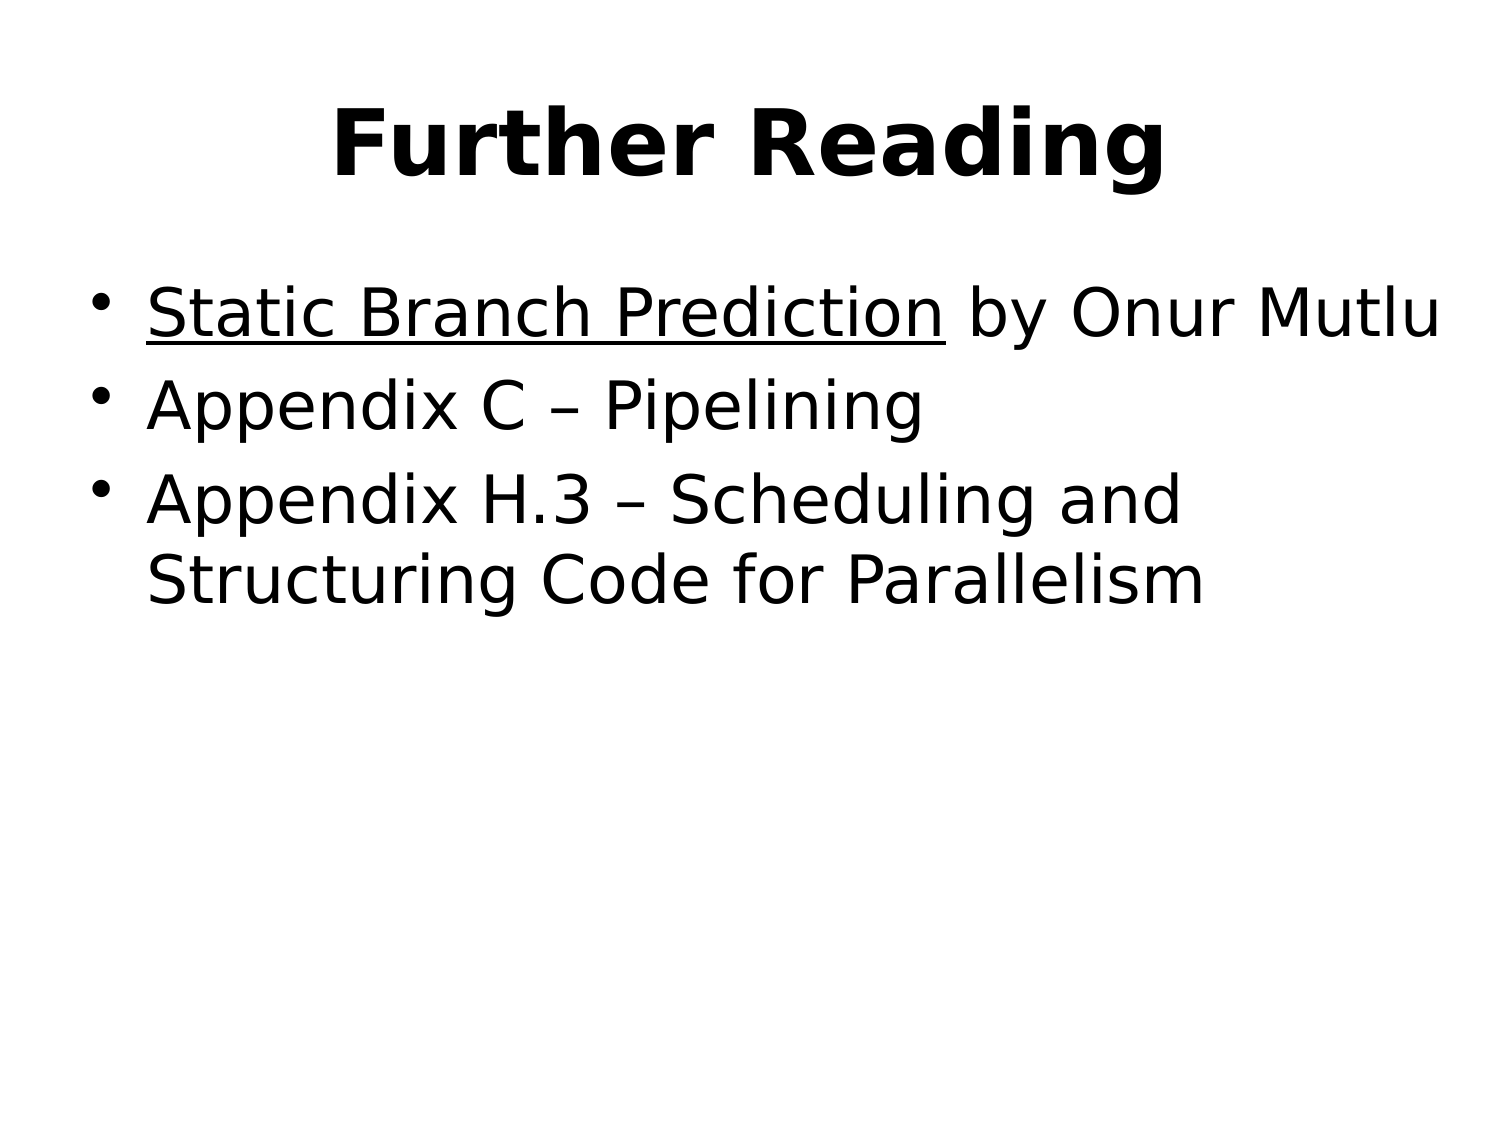

# Further Reading
Static Branch Prediction by Onur Mutlu
Appendix C – Pipelining
Appendix H.3 – Scheduling and Structuring Code for Parallelism